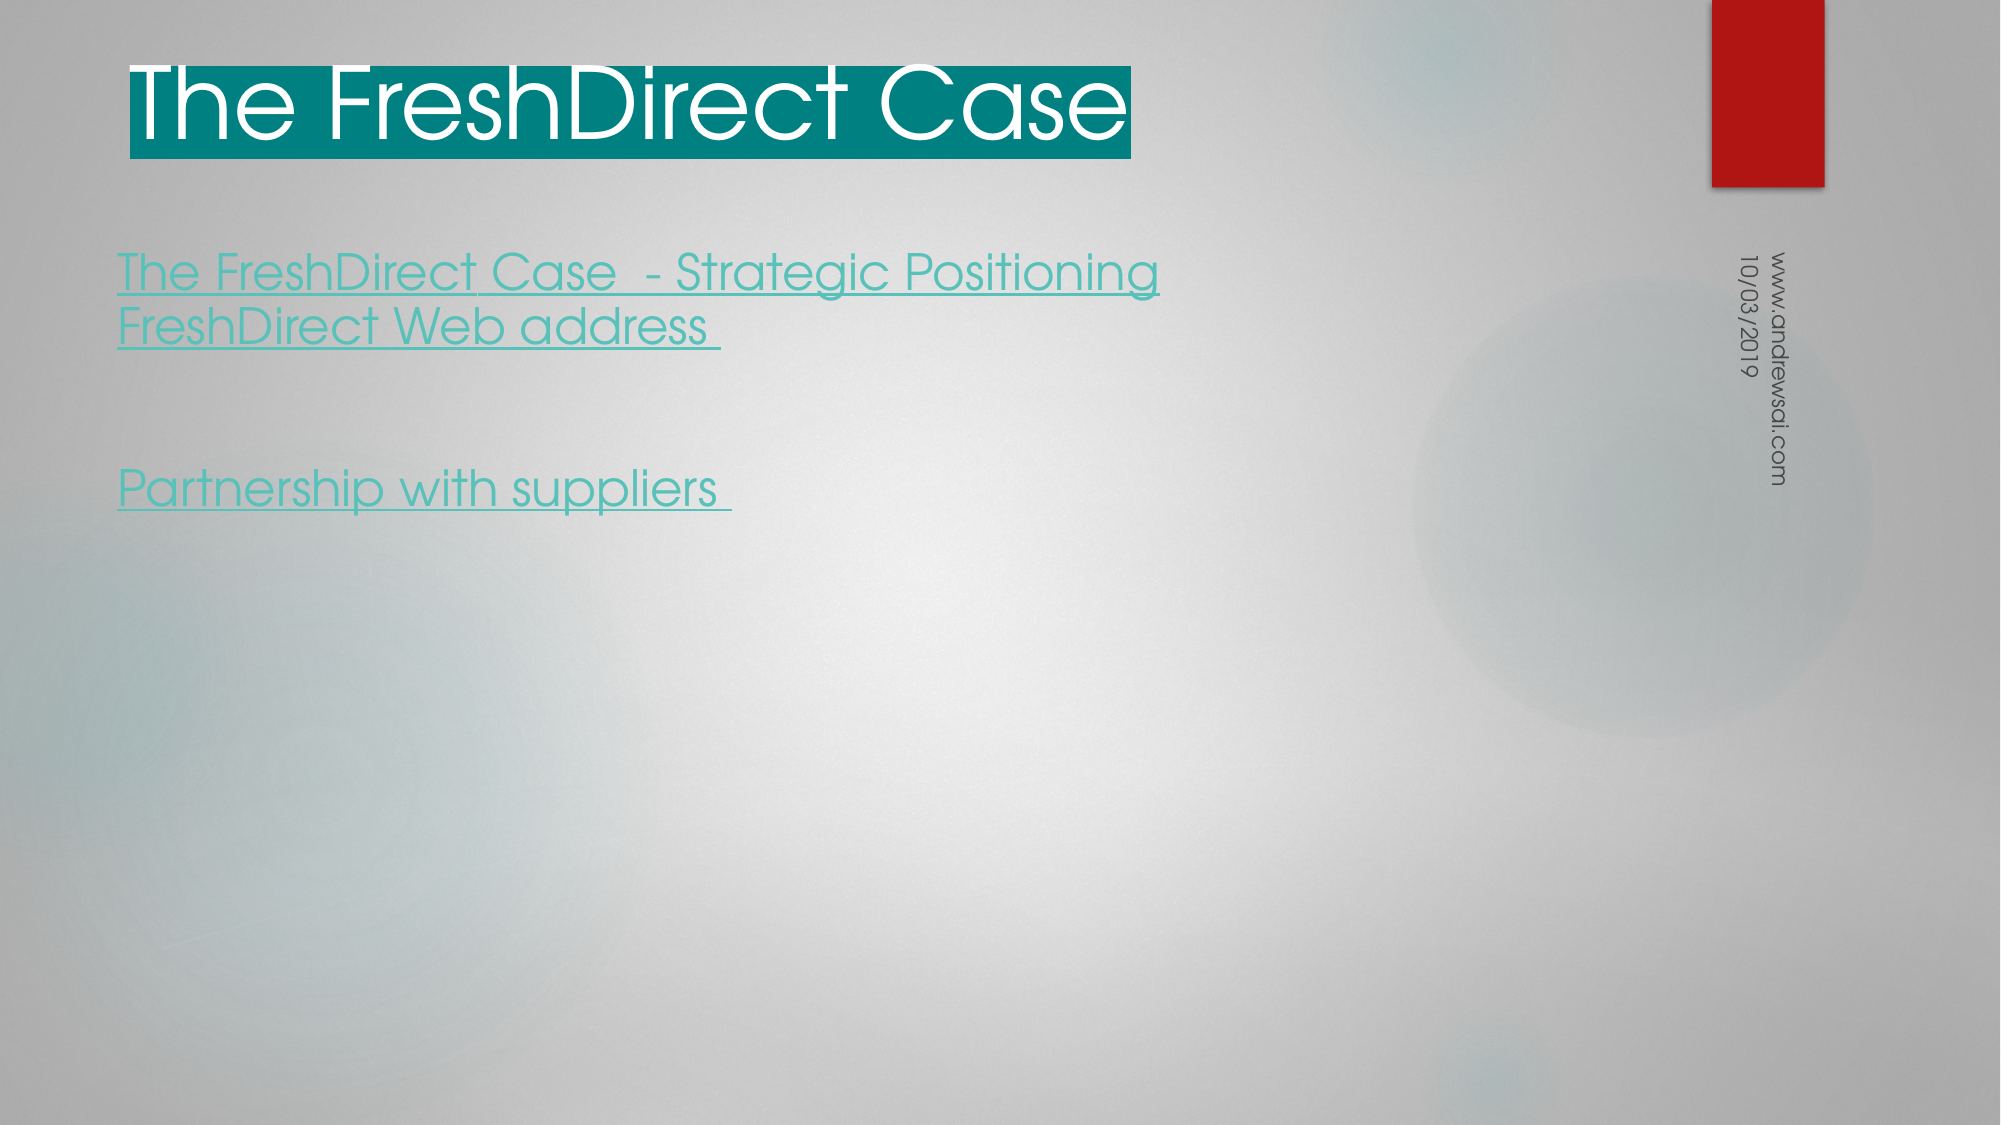

The FreshDirect Case
The FreshDirect Case  - Strategic Positioning
FreshDirect Web address

Partnership with suppliers
10/03/2019
www.andrewsai.com